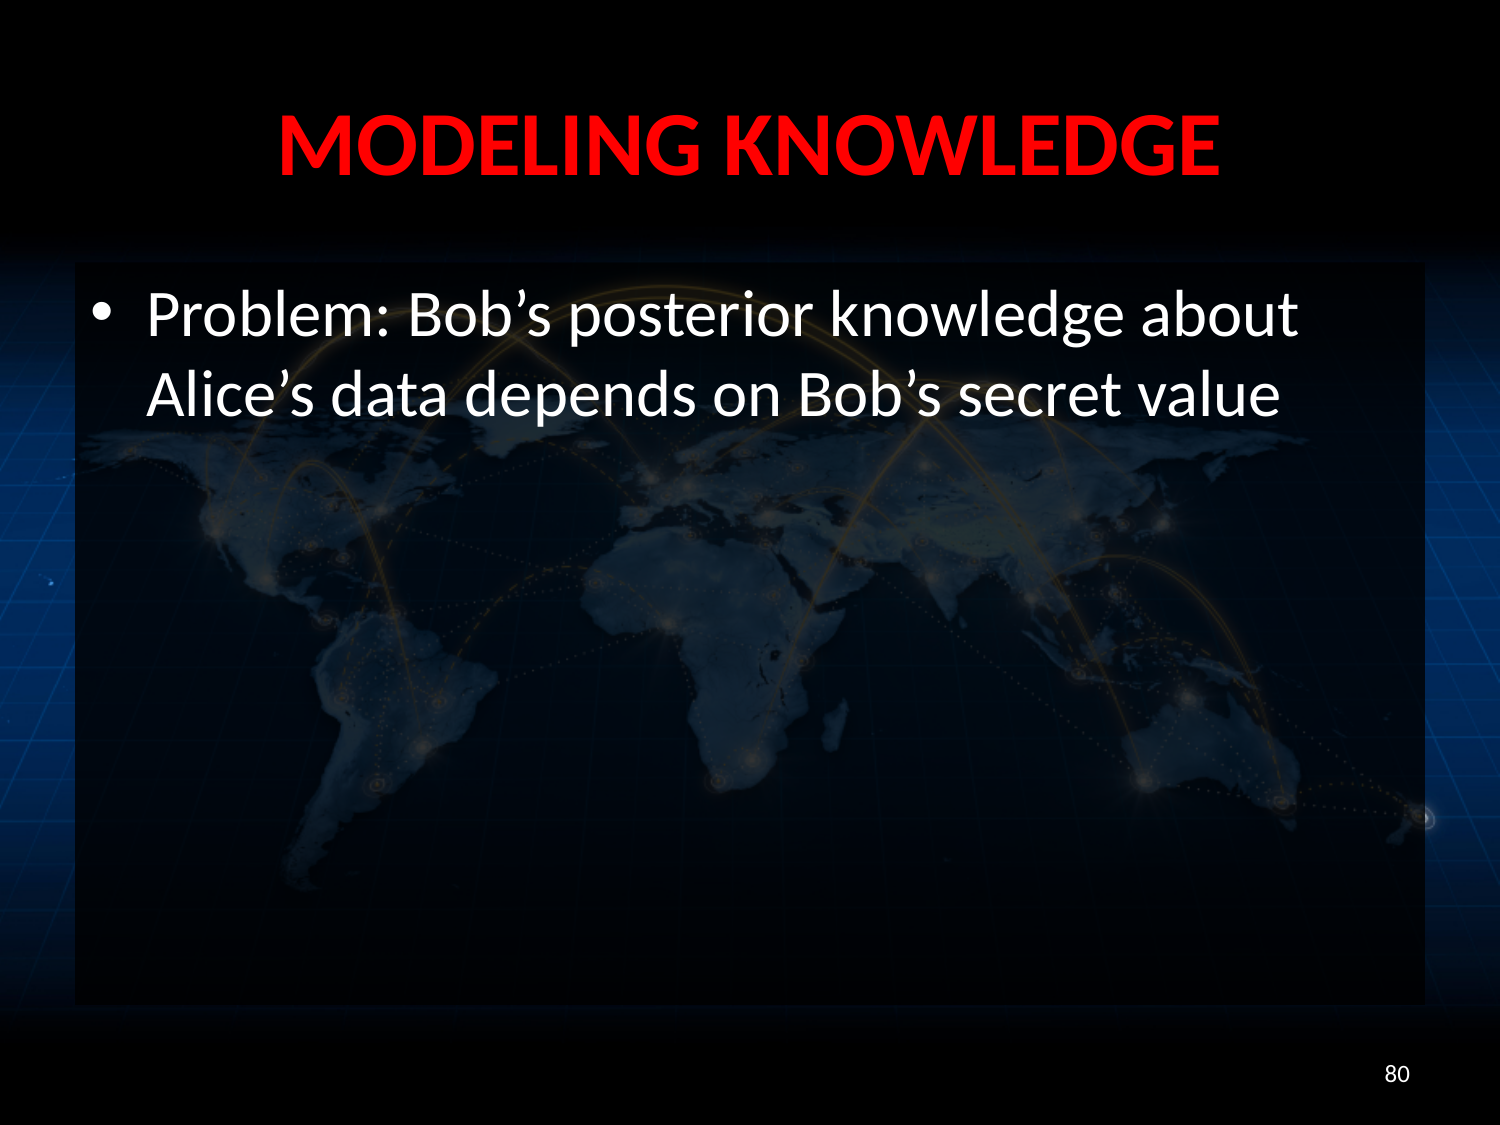

# Modeling knowledge
Problem: Bob’s posterior knowledge about Alice’s data depends on Bob’s secret value
80